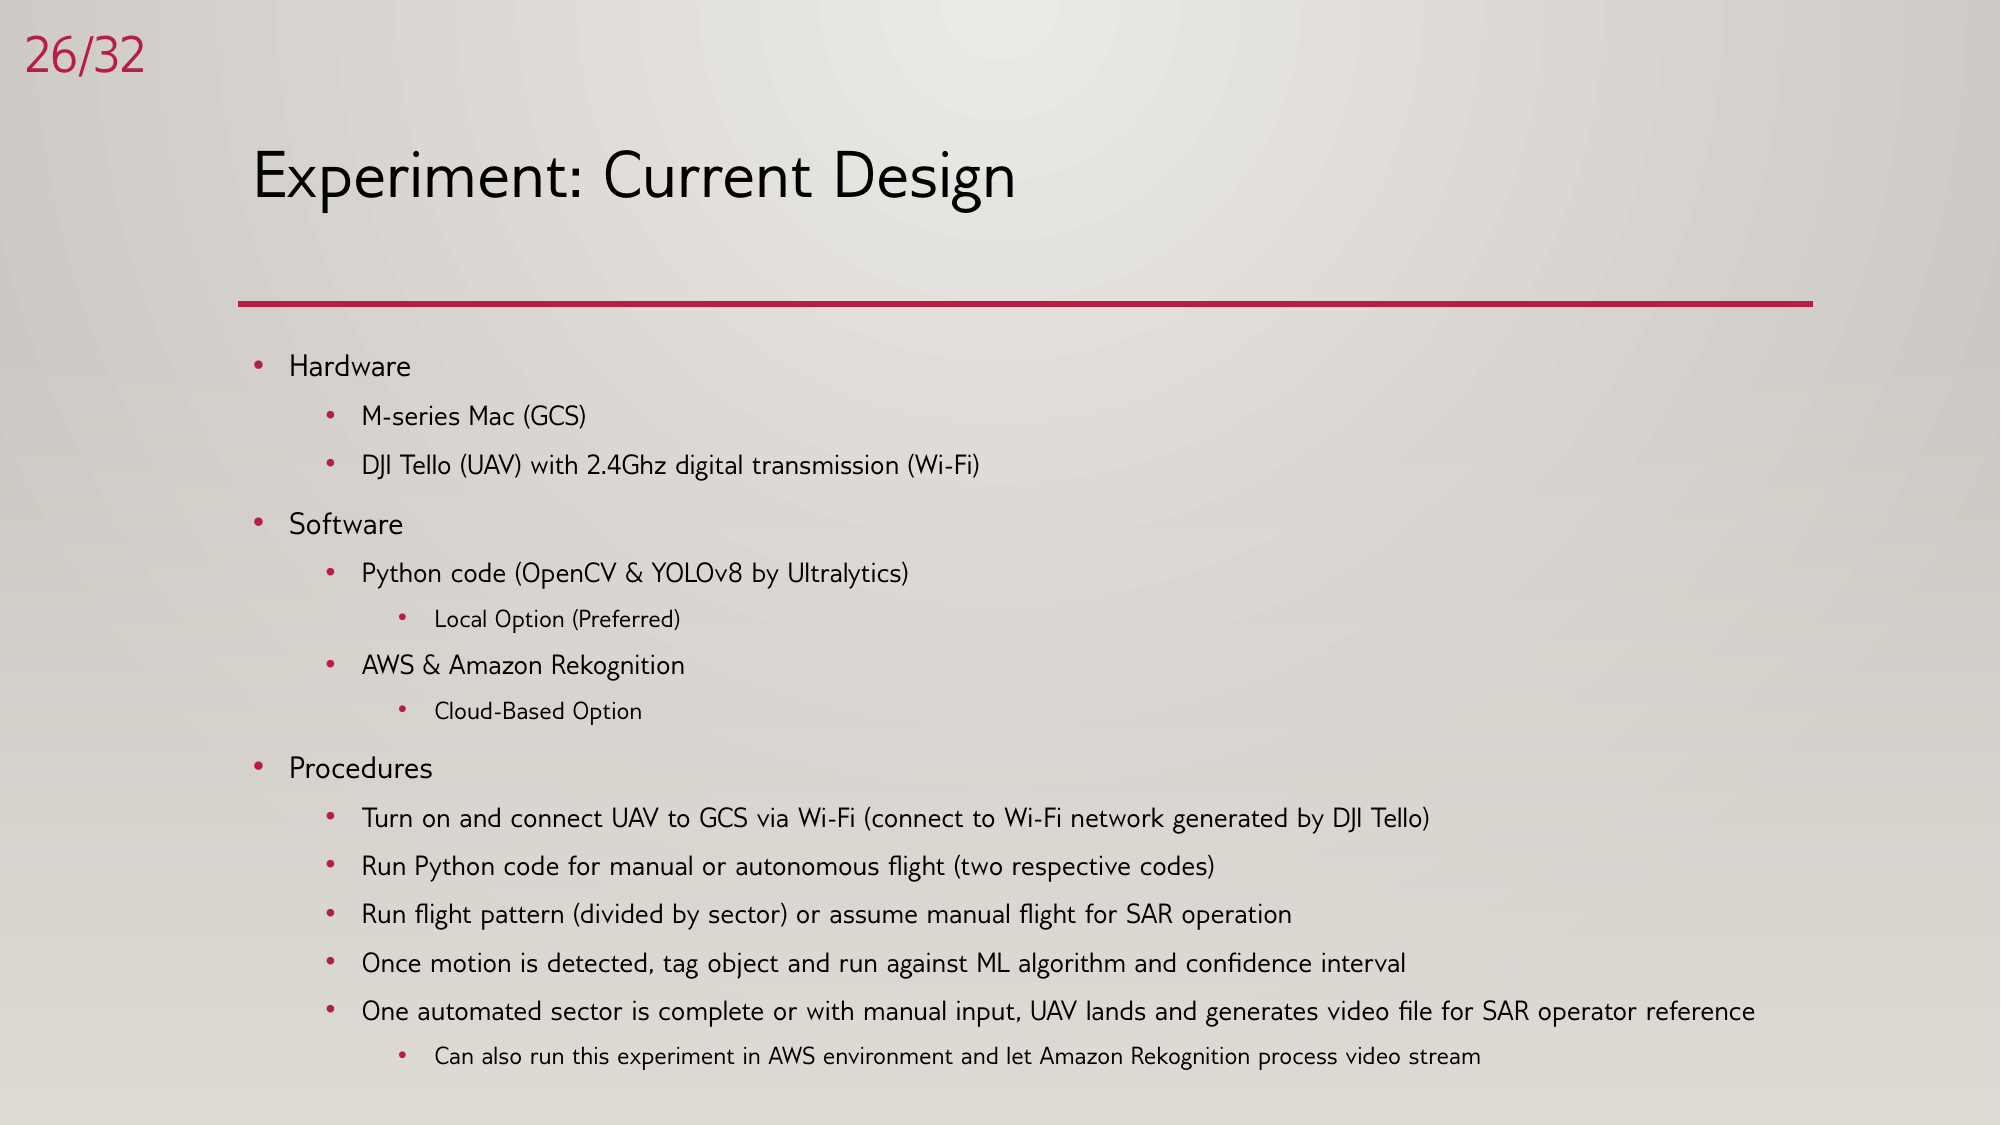

26/32
# Experiment: Current Design
Hardware
M-series Mac (GCS)
DJI Tello (UAV) with 2.4Ghz digital transmission (Wi-Fi)
Software
Python code (OpenCV & YOLOv8 by Ultralytics)
Local Option (Preferred)
AWS & Amazon Rekognition
Cloud-Based Option
Procedures
Turn on and connect UAV to GCS via Wi-Fi (connect to Wi-Fi network generated by DJI Tello)
Run Python code for manual or autonomous flight (two respective codes)
Run flight pattern (divided by sector) or assume manual flight for SAR operation
Once motion is detected, tag object and run against ML algorithm and confidence interval
One automated sector is complete or with manual input, UAV lands and generates video file for SAR operator reference
Can also run this experiment in AWS environment and let Amazon Rekognition process video stream